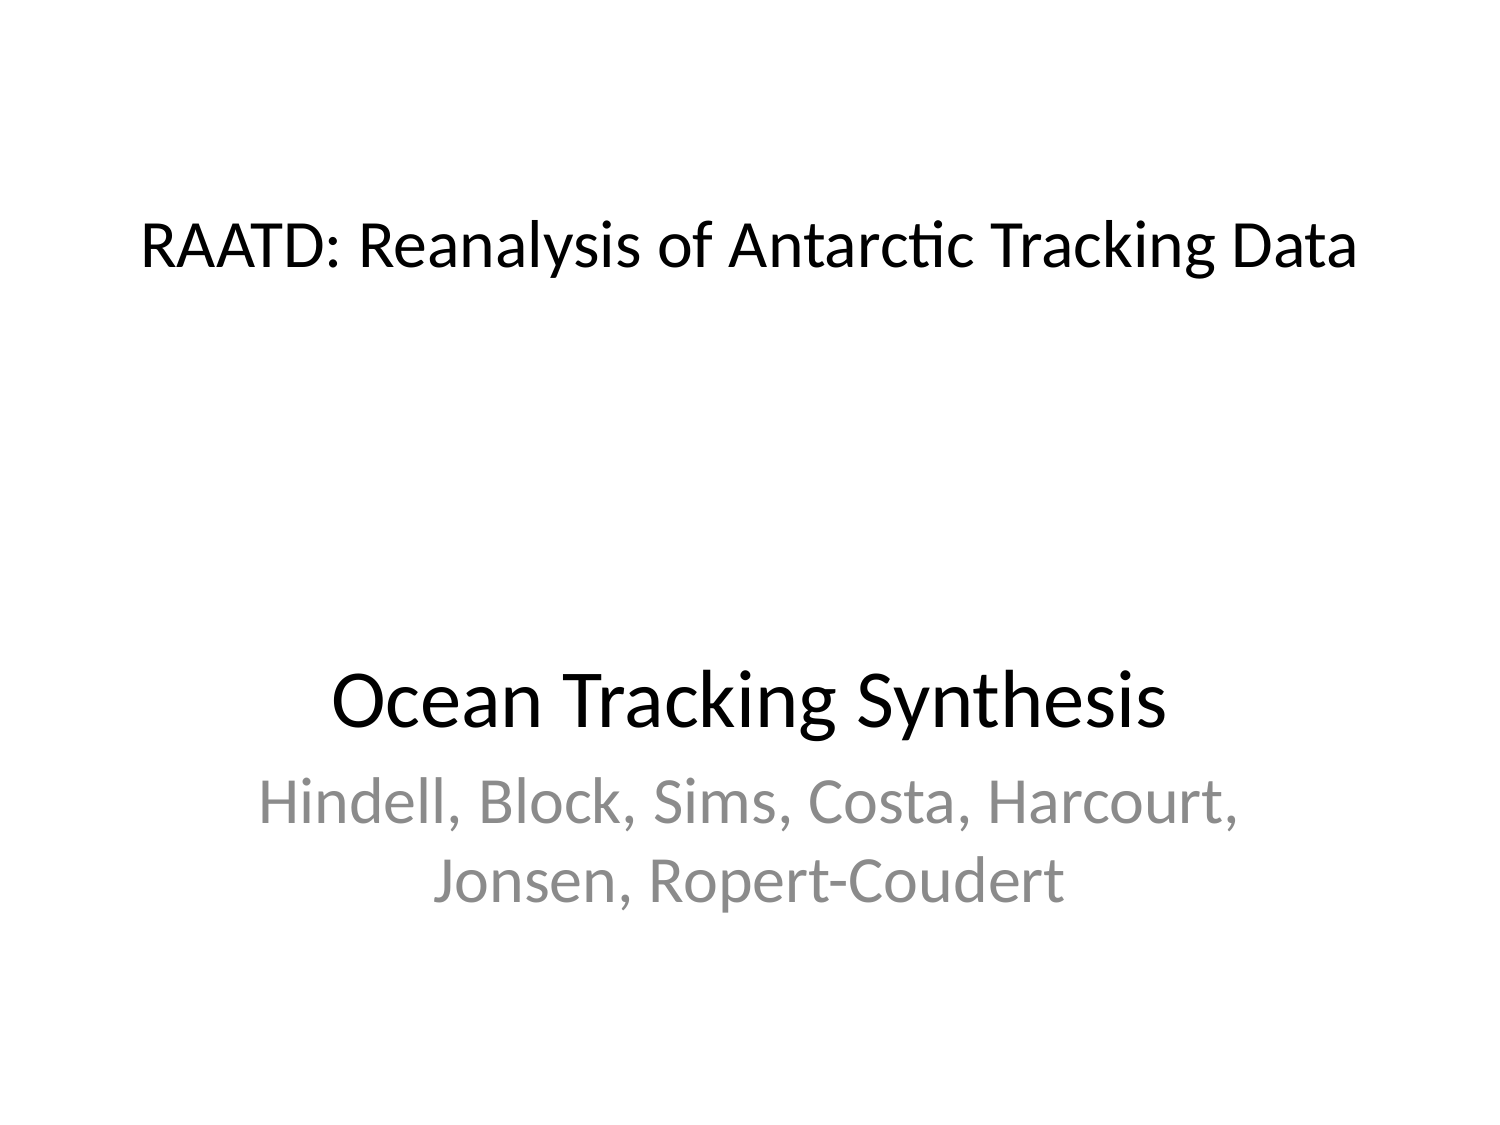

# RAATD: Reanalysis of Antarctic Tracking Data
Ocean Tracking Synthesis
Hindell, Block, Sims, Costa, Harcourt, Jonsen, Ropert-Coudert